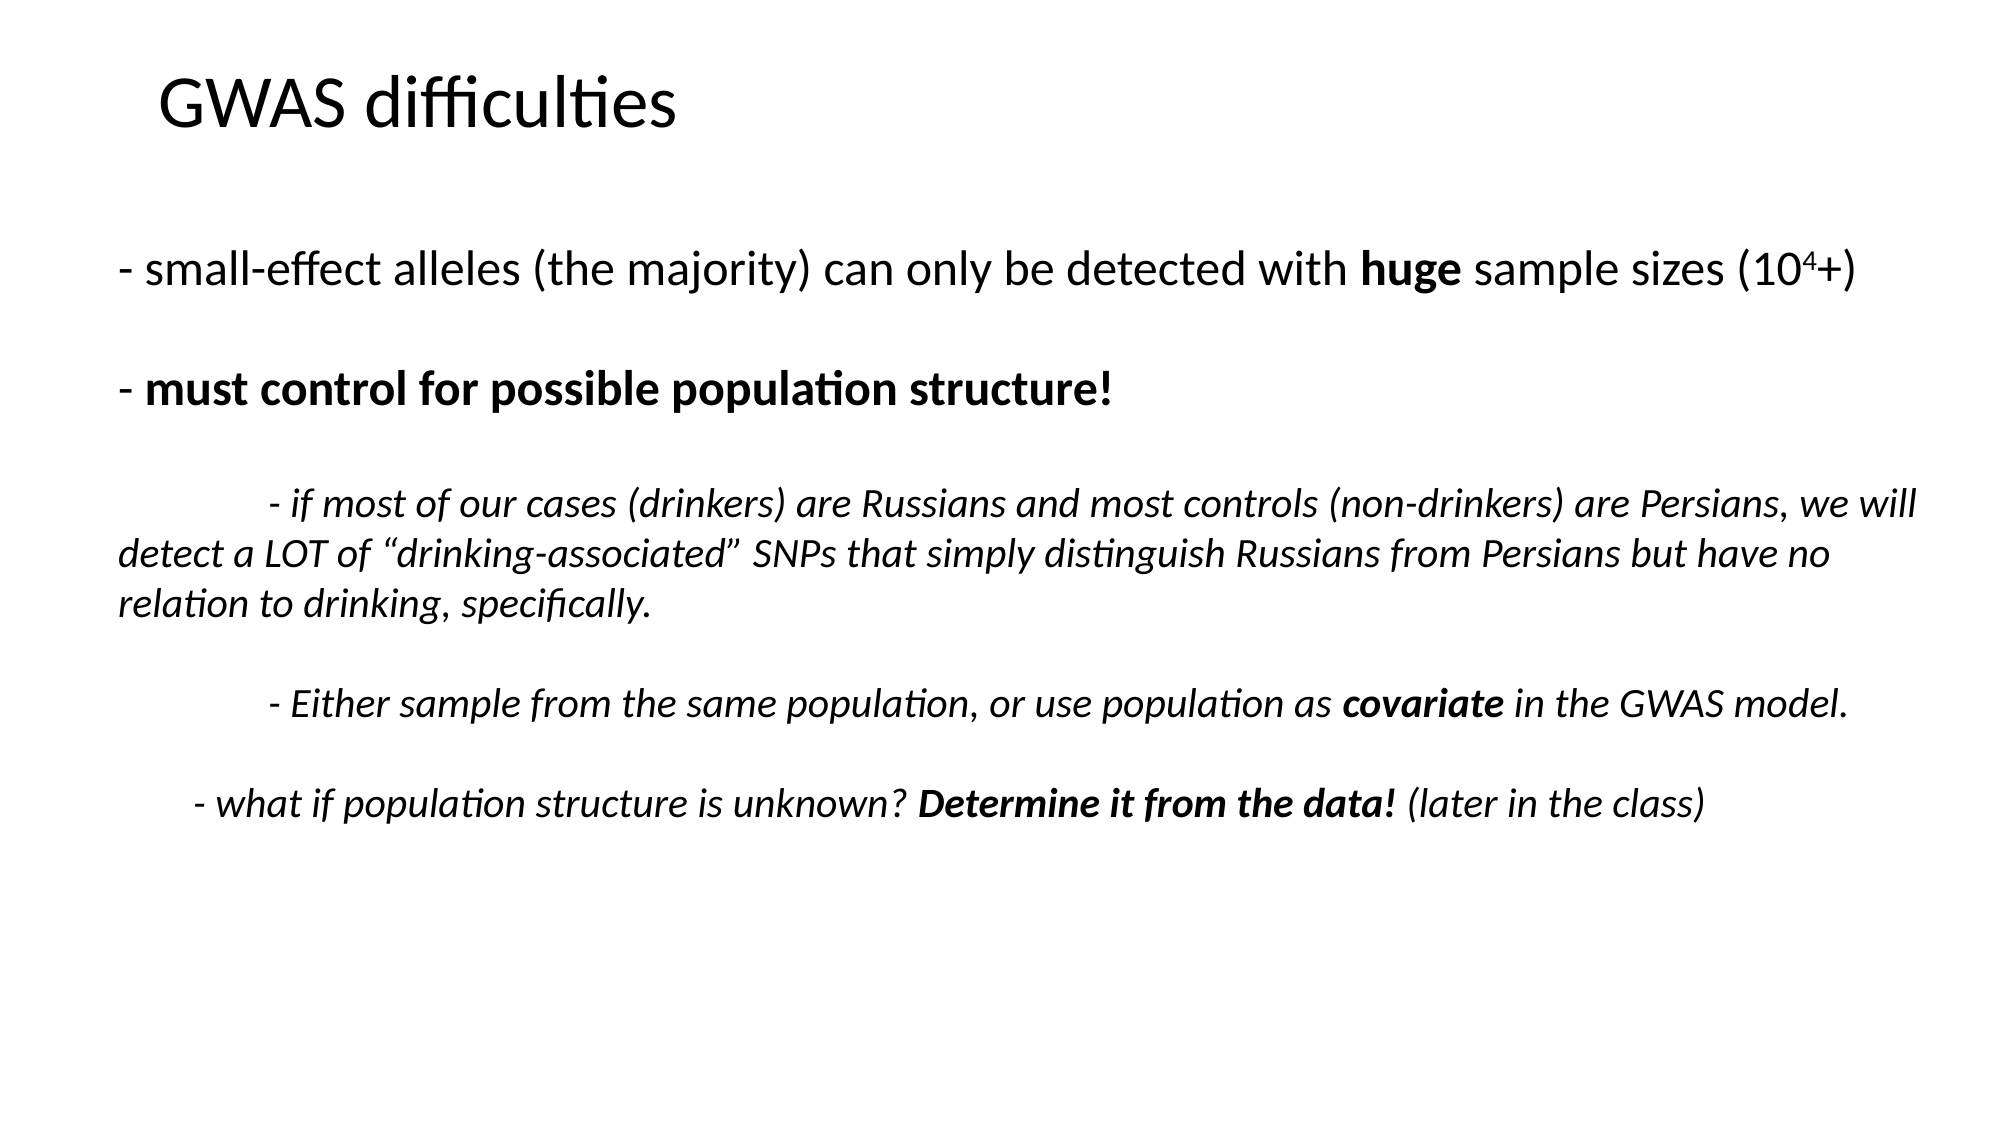

GWAS difficulties
- small-effect alleles (the majority) can only be detected with huge sample sizes (104+)
- must control for possible population structure!

	- if most of our cases (drinkers) are Russians and most controls (non-drinkers) are Persians, we will detect a LOT of “drinking-associated” SNPs that simply distinguish Russians from Persians but have no relation to drinking, specifically.

	- Either sample from the same population, or use population as covariate in the GWAS model.

- what if population structure is unknown? Determine it from the data! (later in the class)